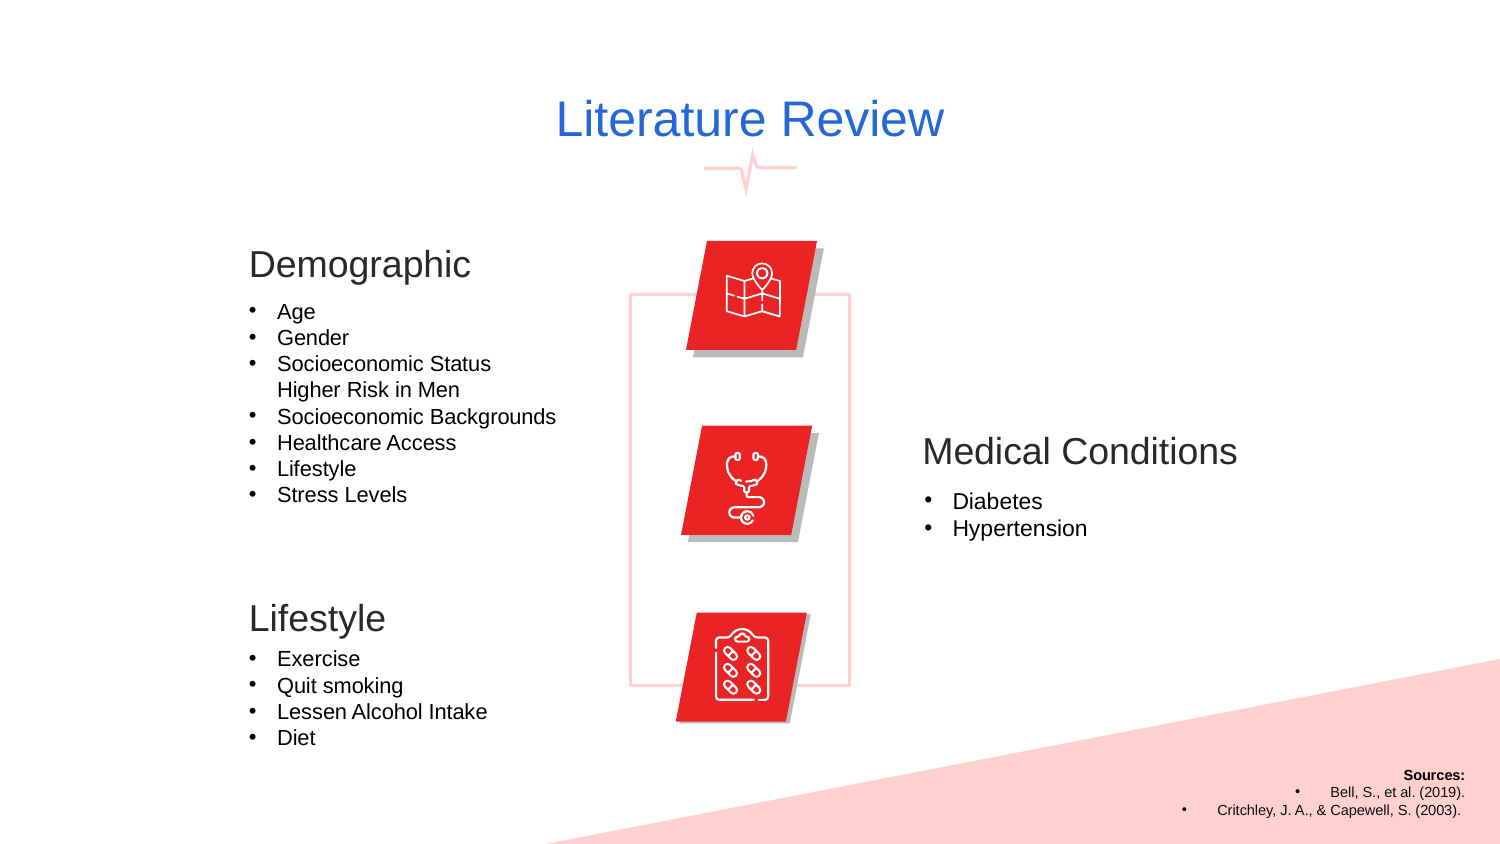

# Literature Review
Demographic ​

Age
Gender
Socioeconomic Status Higher Risk in Men
Socioeconomic Backgrounds
Healthcare Access
Lifestyle
Stress Levels​

Medical Conditions

Diabetes
Hypertension
Lifestyle

Exercise
Quit smoking
Lessen Alcohol Intake
Diet​
Sources:
Bell, S., et al. (2019).
Critchley, J. A., & Capewell, S. (2003).